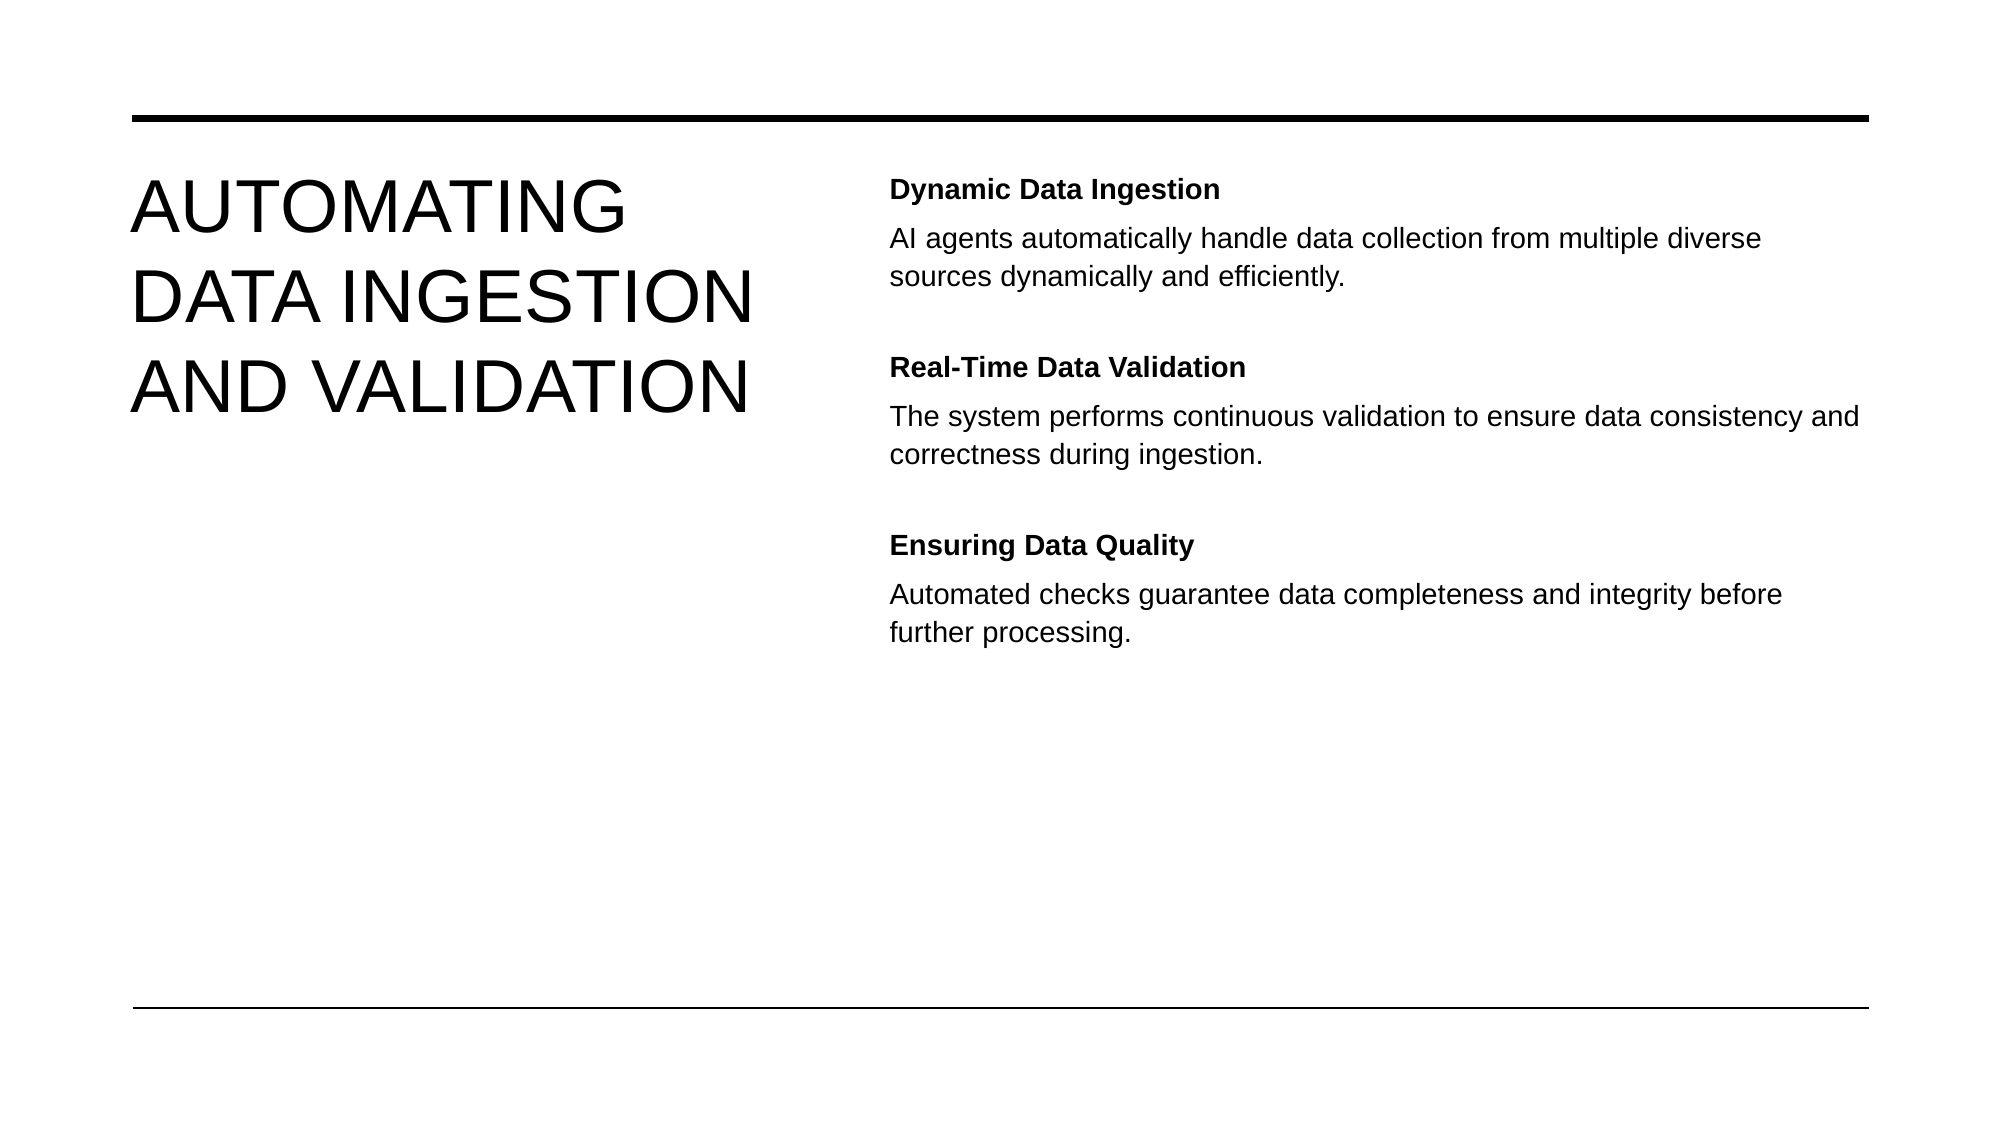

# Automating Data Ingestion and Validation
Dynamic Data Ingestion
AI agents automatically handle data collection from multiple diverse sources dynamically and efficiently.
Real-Time Data Validation
The system performs continuous validation to ensure data consistency and correctness during ingestion.
Ensuring Data Quality
Automated checks guarantee data completeness and integrity before further processing.